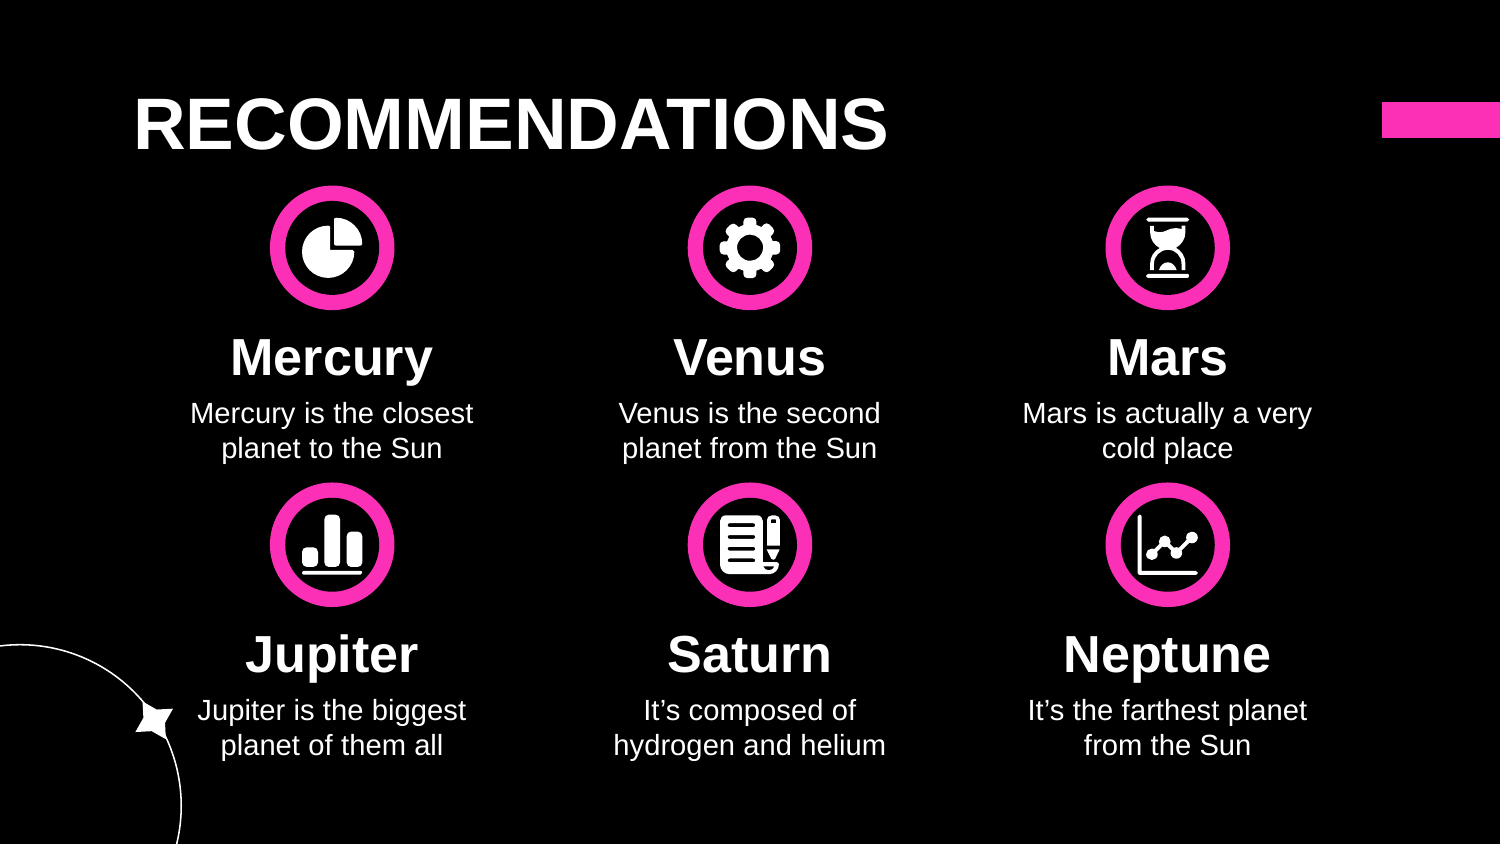

RECOMMENDATIONS

# Mercury
Venus
Mars
Mercury is the closest planet to the Sun
Venus is the second planet from the Sun
Mars is actually a very cold place

Jupiter
Saturn
Neptune
Jupiter is the biggest planet of them all
It’s composed of hydrogen and helium
It’s the farthest planet from the Sun